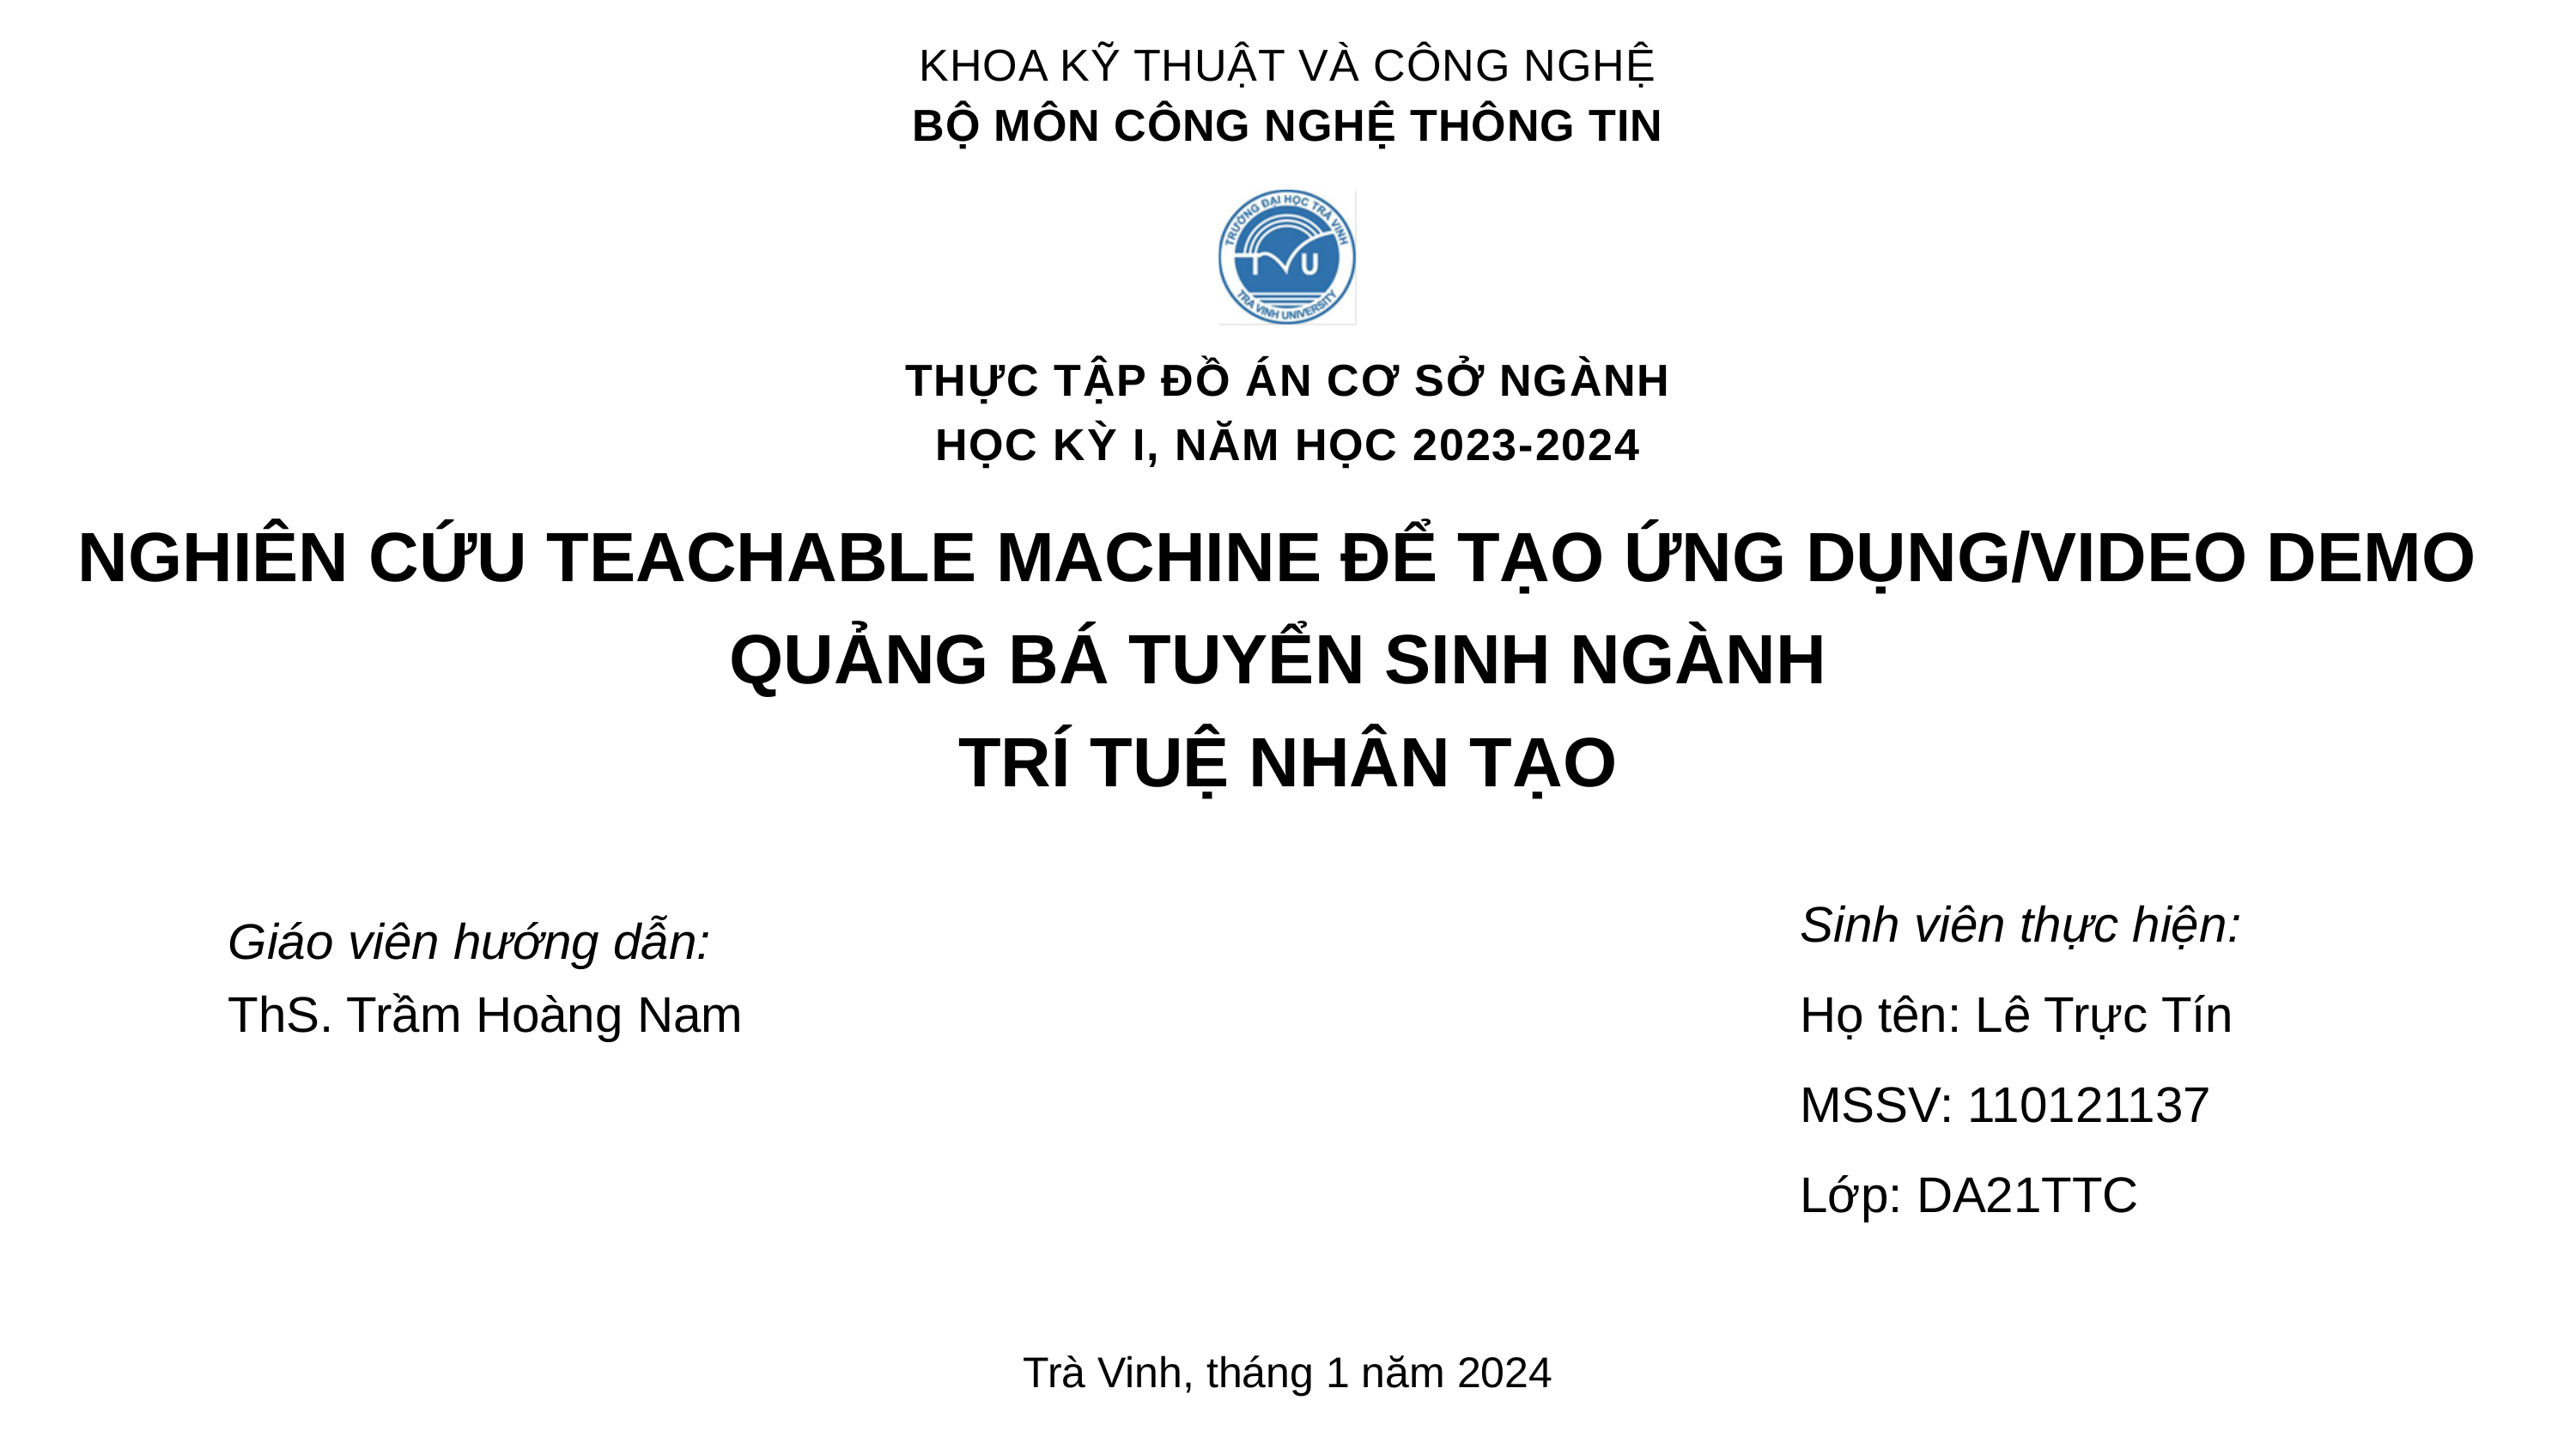

KHOA KỸ THUẬT VÀ CÔNG NGHỆ
BỘ MÔN CÔNG NGHỆ THÔNG TIN

THỰC TẬP ĐỒ ÁN CƠ SỞ NGÀNH
HỌC KỲ I, NĂM HỌC 2023-2024
NGHIÊN CỨU TEACHABLE MACHINE ĐỂ TẠO ỨNG DỤNG/VIDEO DEMO
QUẢNG BÁ TUYỂN SINH NGÀNH
TRÍ TUỆ NHÂN TẠO
Giáo viên hướng dẫn:
ThS. Trầm Hoàng Nam
Sinh viên thực hiện:
Họ tên: Lê Trực Tín
MSSV: 110121137
Lớp: DA21TTC
Trà Vinh, tháng 1 năm 2024